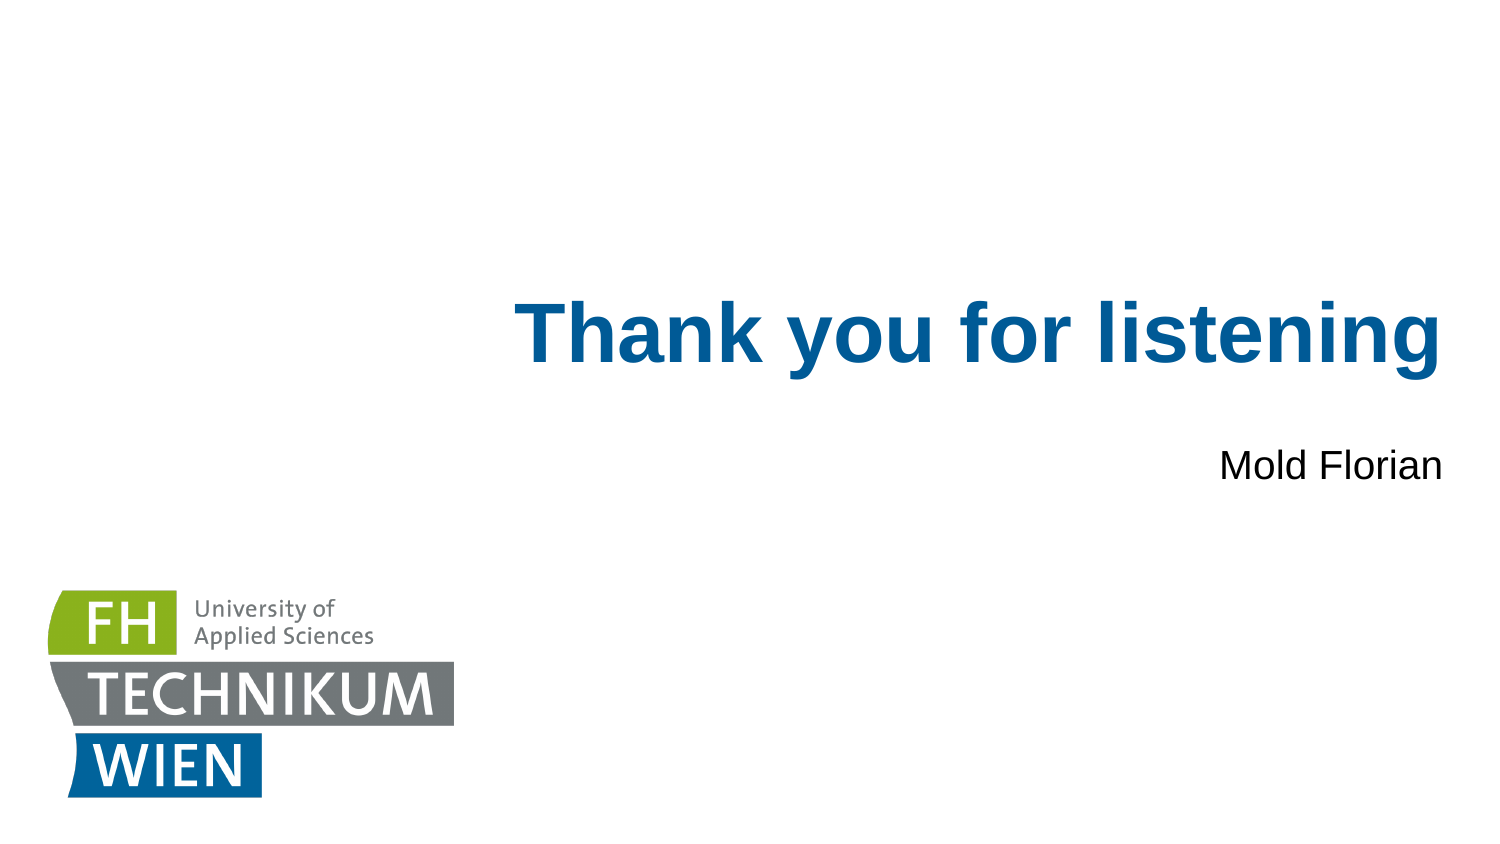

# Thank you for listening
Mold Florian